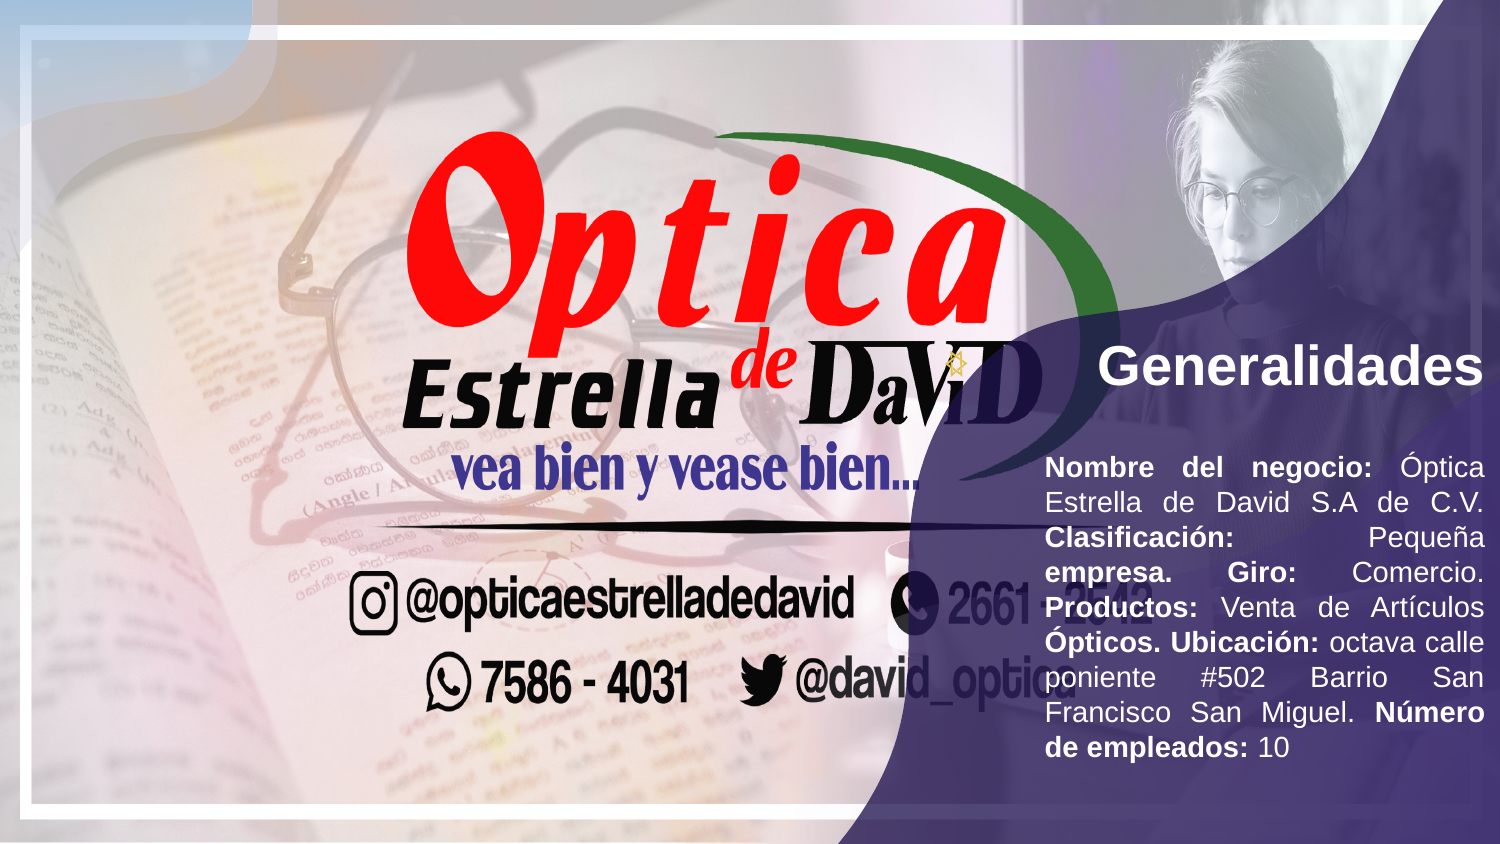

# Generalidades
Nombre del negocio: Óptica Estrella de David S.A de C.V. Clasificación: Pequeña empresa. Giro: Comercio. Productos: Venta de Artículos Ópticos. Ubicación: octava calle poniente #502 Barrio San Francisco San Miguel. Número de empleados: 10